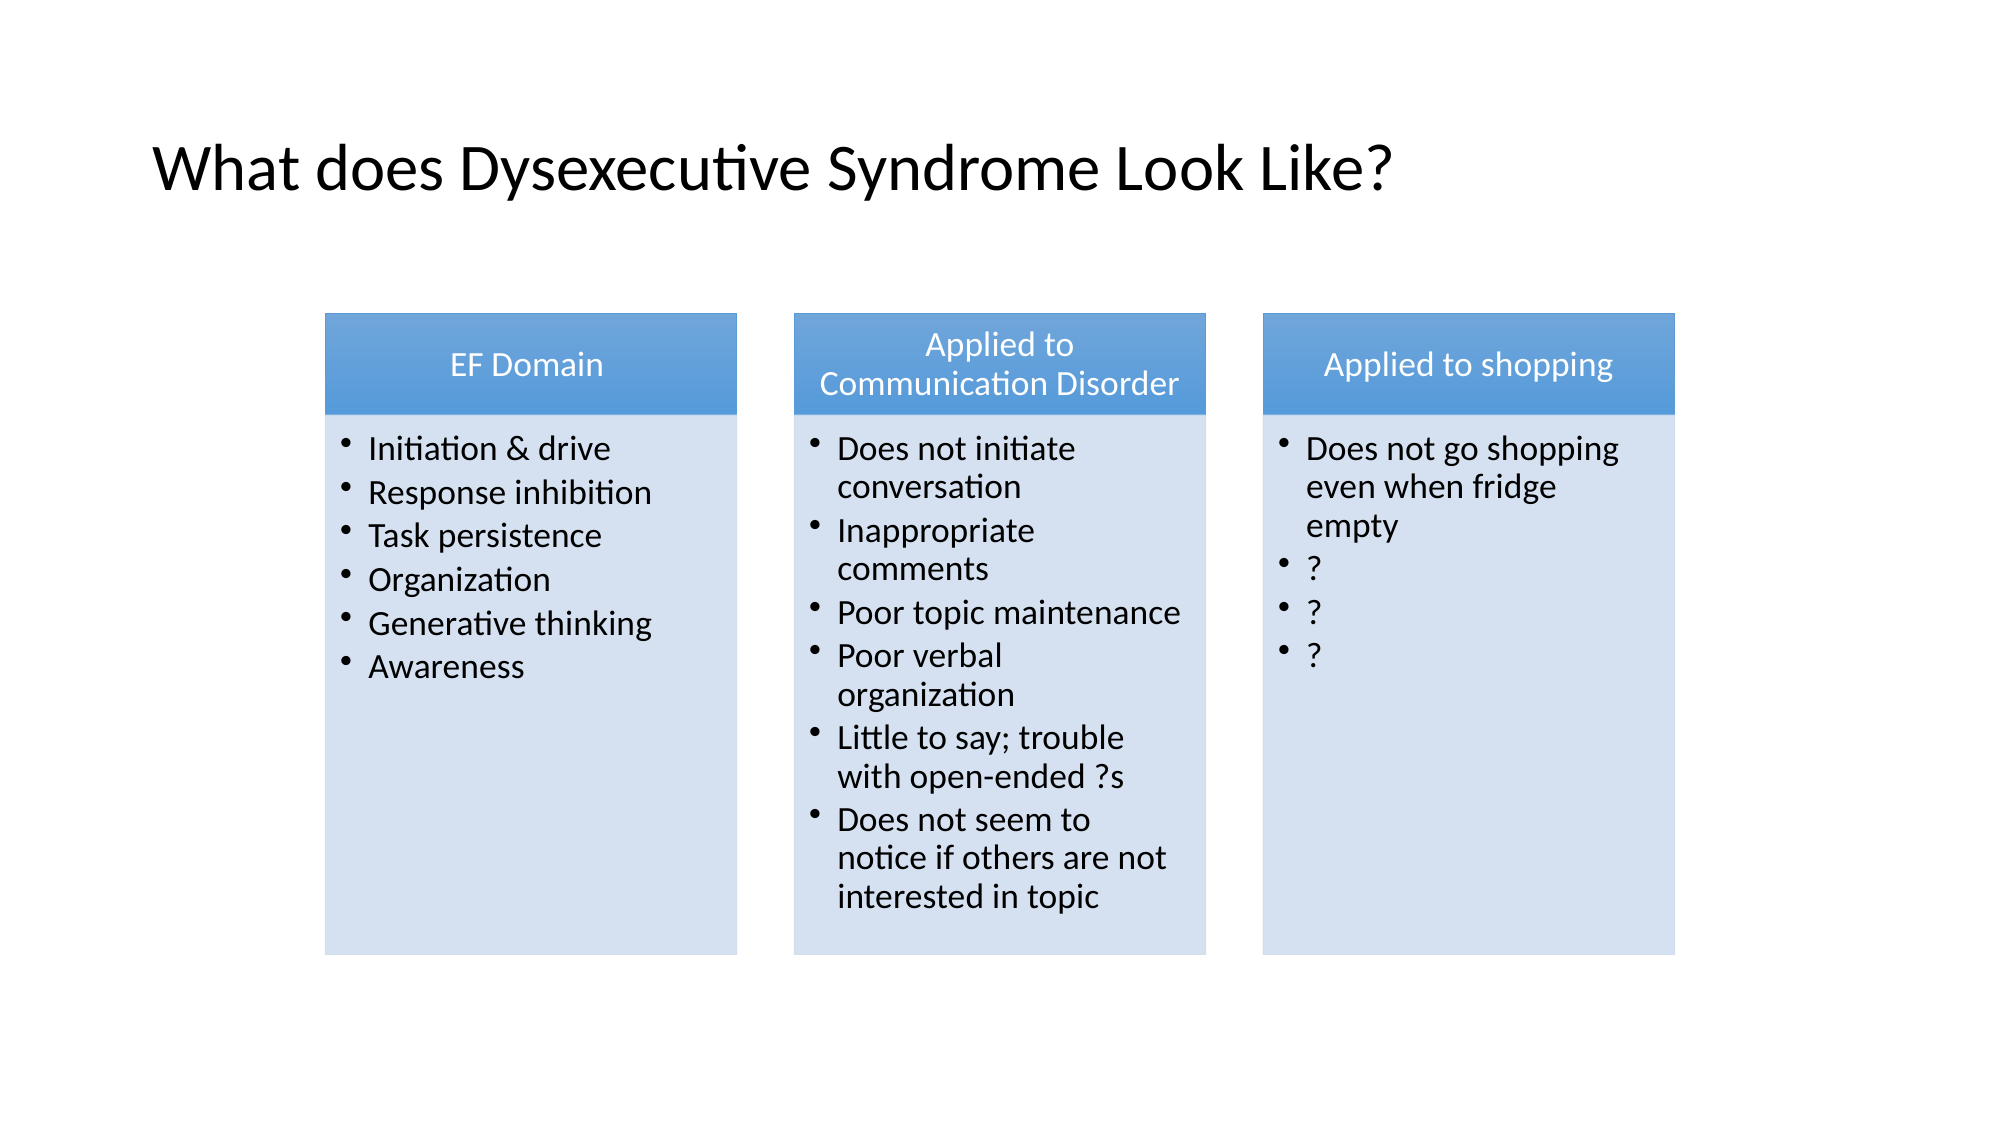

# What does Dysexecutive Syndrome Look Like?
EF Domain
Initiation & drive
Response inhibition
Task persistence
Organization
Generative thinking
Awareness

Applied to Communication Disorder
Does not initiate conversation
Inappropriate comments
Poor topic maintenance
Poor verbal organization
Little to say; trouble with open-ended ?s
Does not seem to notice if others are not interested in topic
Applied to shopping
Does not go shopping even when fridge empty
?
?
?